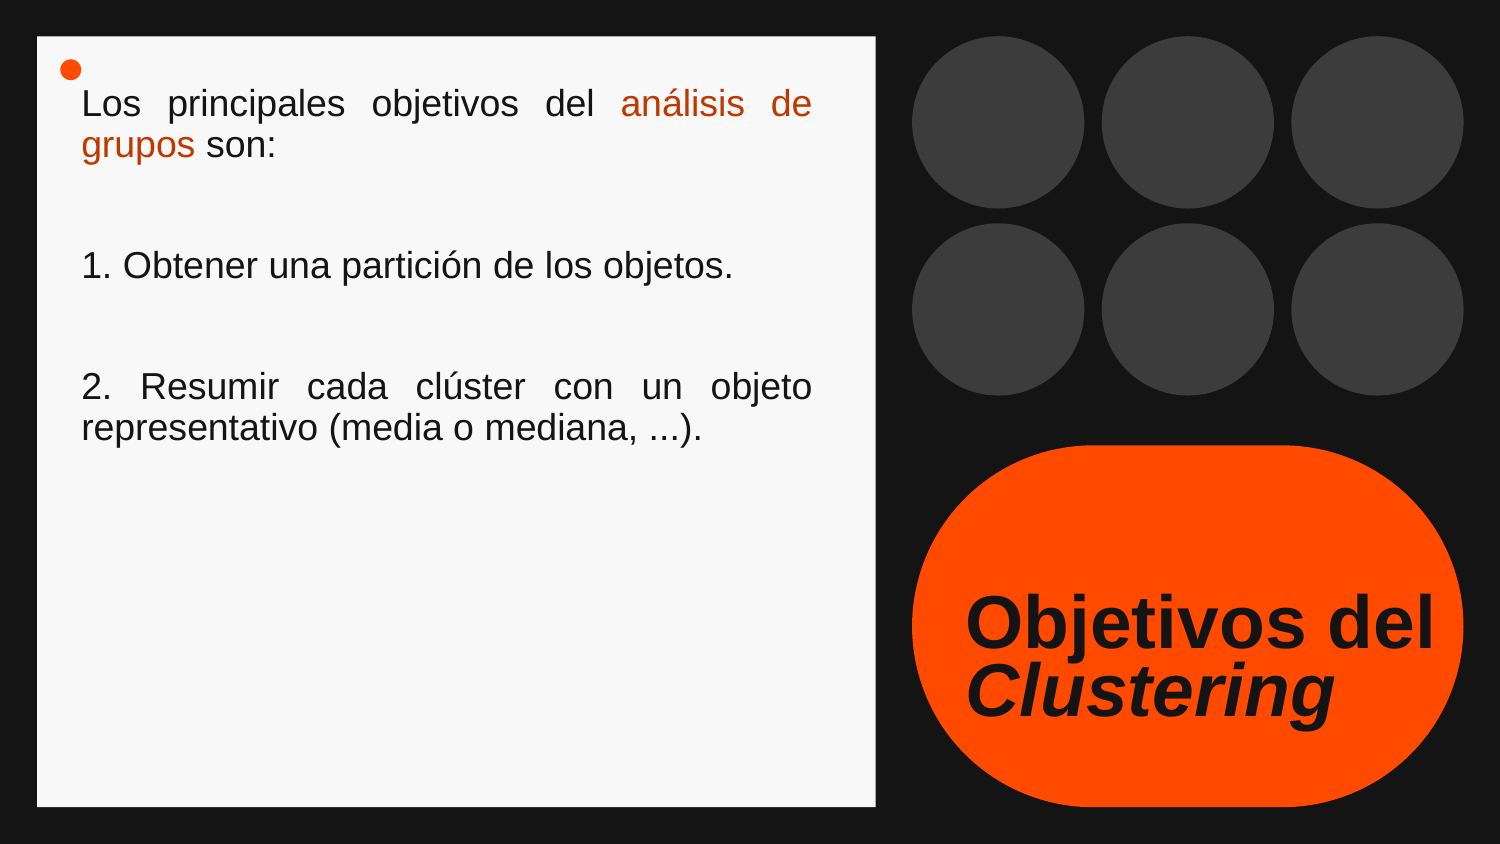

Los principales objetivos del análisis de grupos son:

1. Obtener una partición de los objetos.

2. Resumir cada clúster con un objeto representativo (media o mediana, ...).

# Objetivos del Clustering